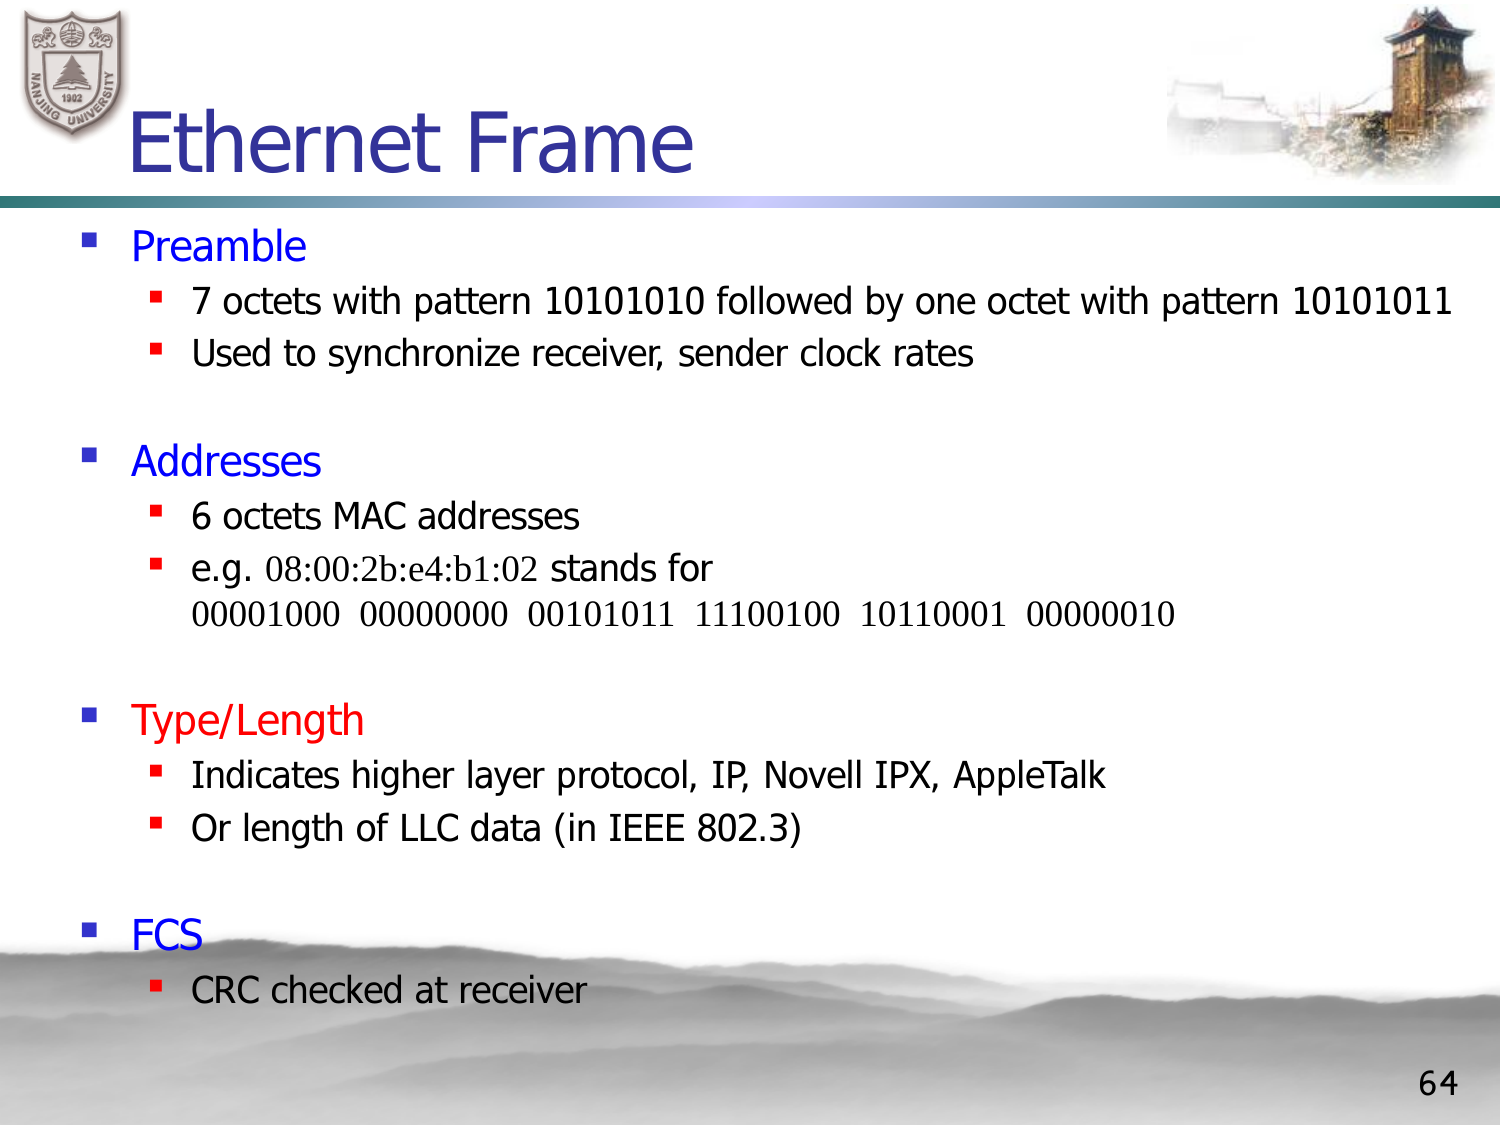

# Ethernet Frame
Preamble
7 octets with pattern 10101010 followed by one octet with pattern 10101011
Used to synchronize receiver, sender clock rates

Addresses
6 octets MAC addresses
e.g. 08:00:2b:e4:b1:02 stands for
00001000  00000000  00101011  11100100  10110001  00000010

Type/Length
Indicates higher layer protocol, IP, Novell IPX, AppleTalk
Or length of LLC data (in IEEE 802.3)

FCS
CRC checked at receiver
64